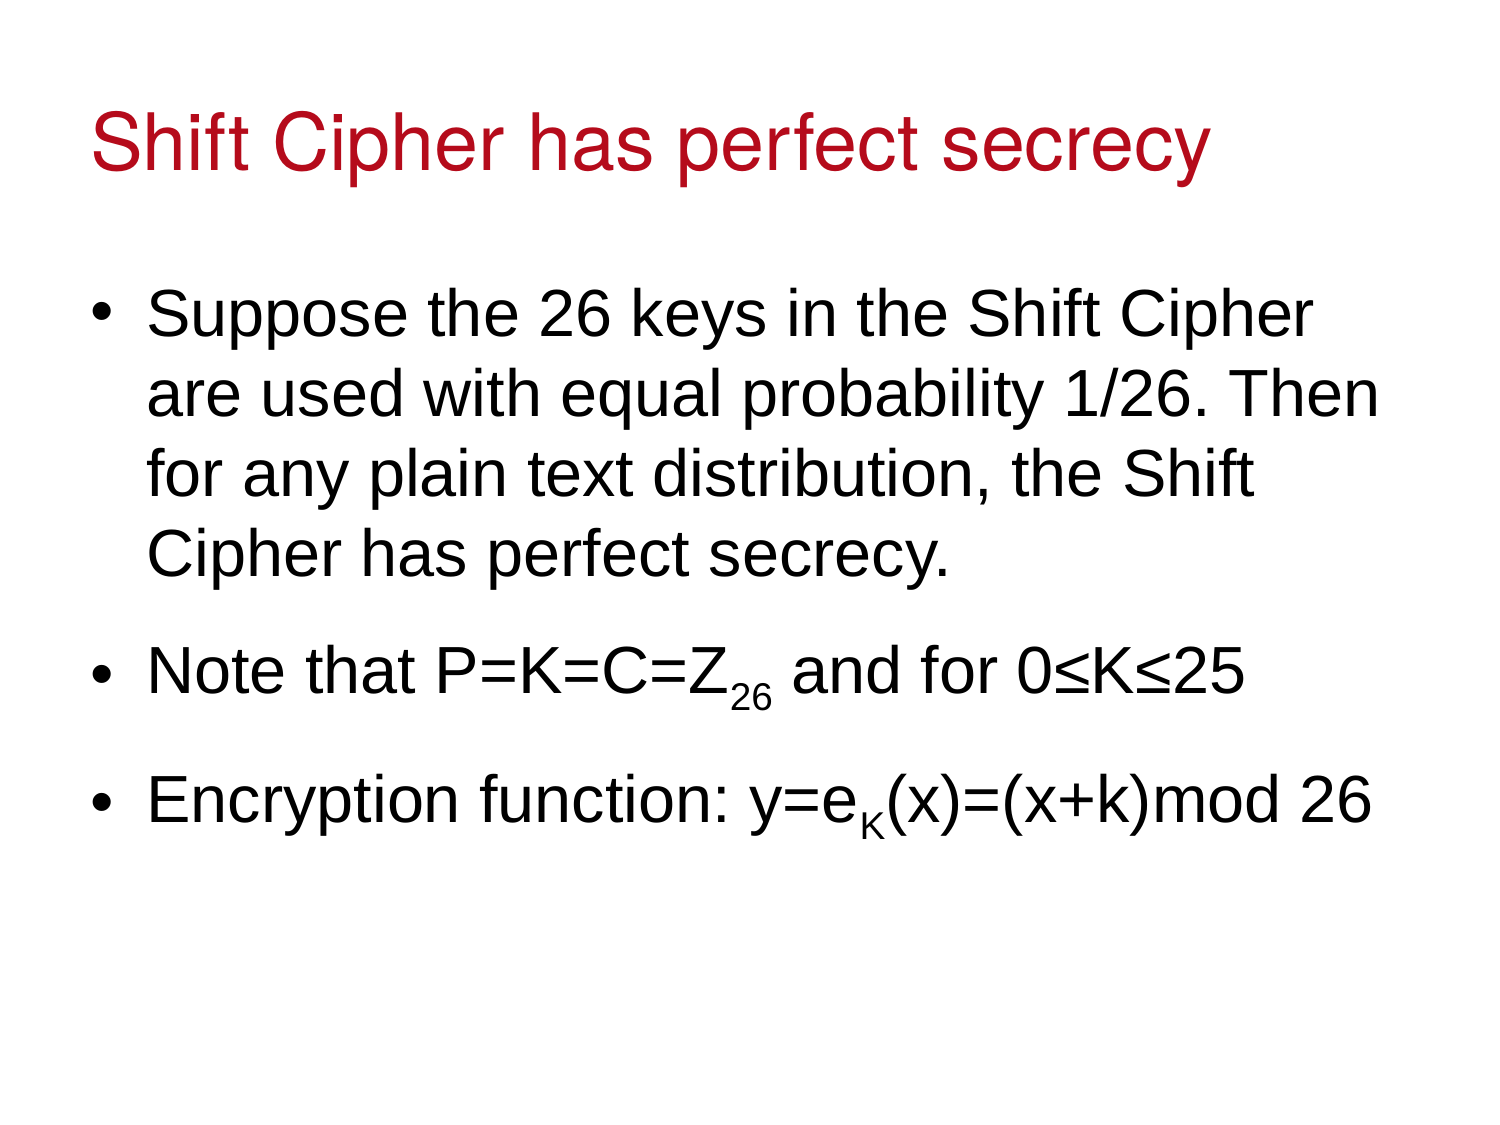

# Shift Cipher has perfect secrecy
Suppose the 26 keys in the Shift Cipher are used with equal probability 1/26. Then for any plain text distribution, the Shift Cipher has perfect secrecy.
Note that P=K=C=Z26 and for 0≤K≤25
Encryption function: y=eK(x)=(x+k)mod 26